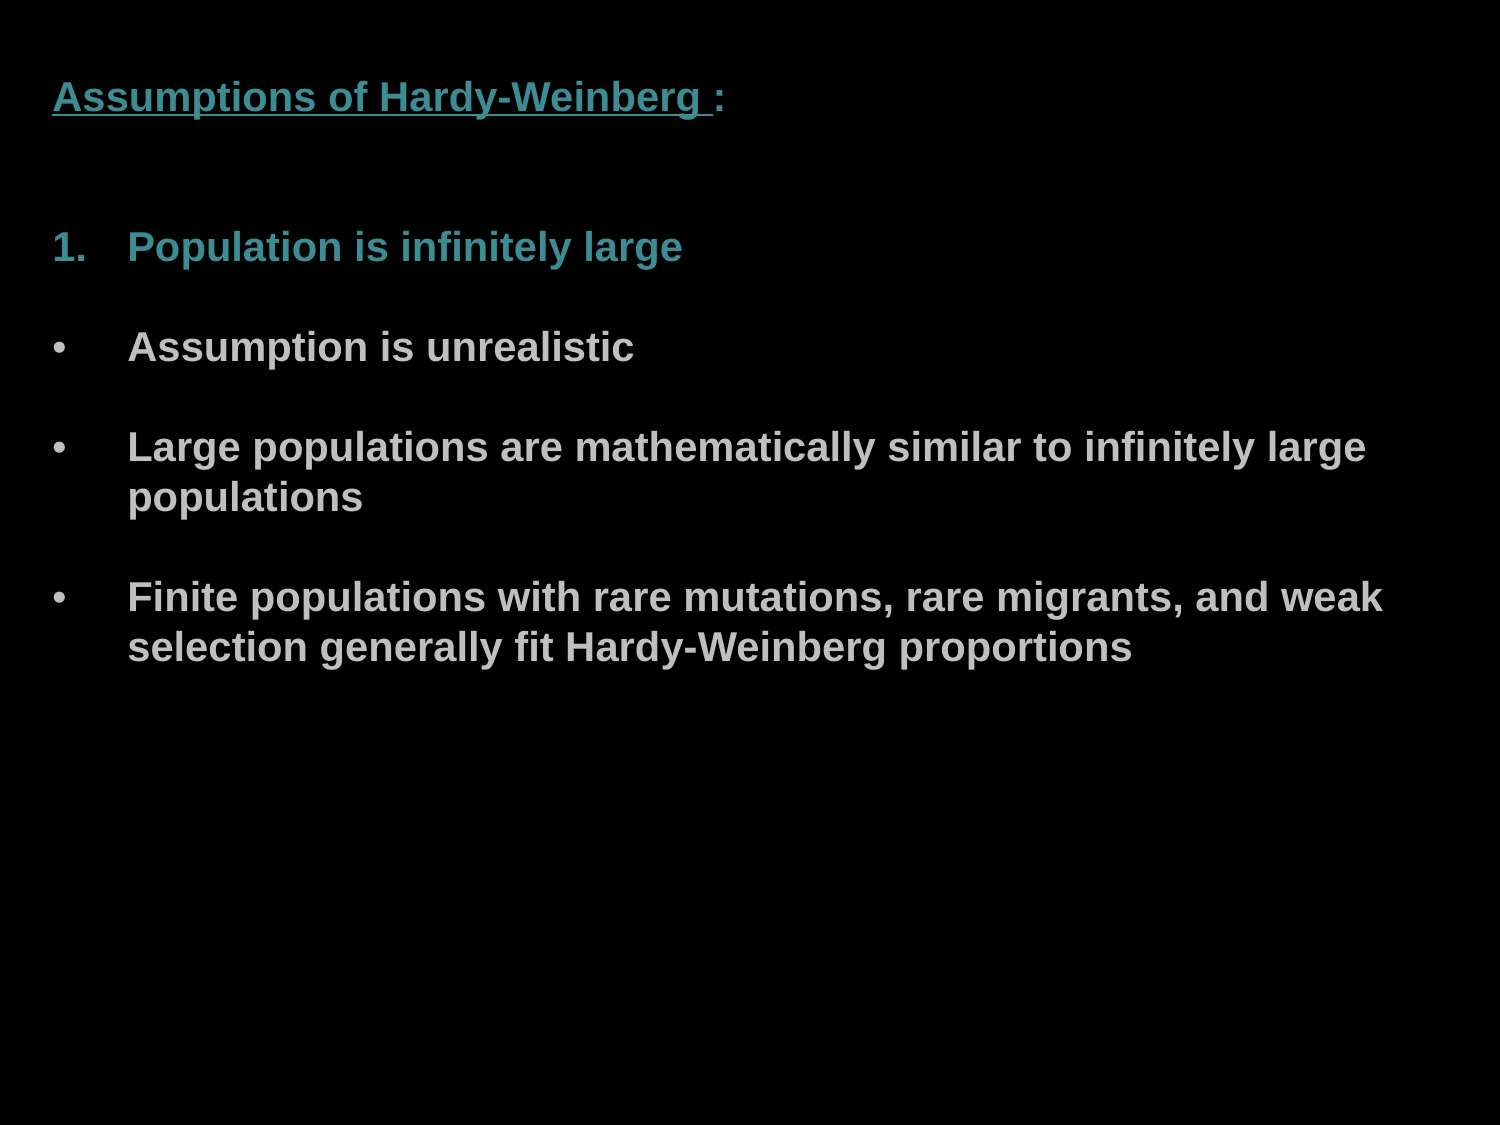

Assumptions of Hardy-Weinberg :

Population is infinitely large

Assumption is unrealistic

Large populations are mathematically similar to infinitely large populations

Finite populations with rare mutations, rare migrants, and weak selection generally fit Hardy-Weinberg proportions